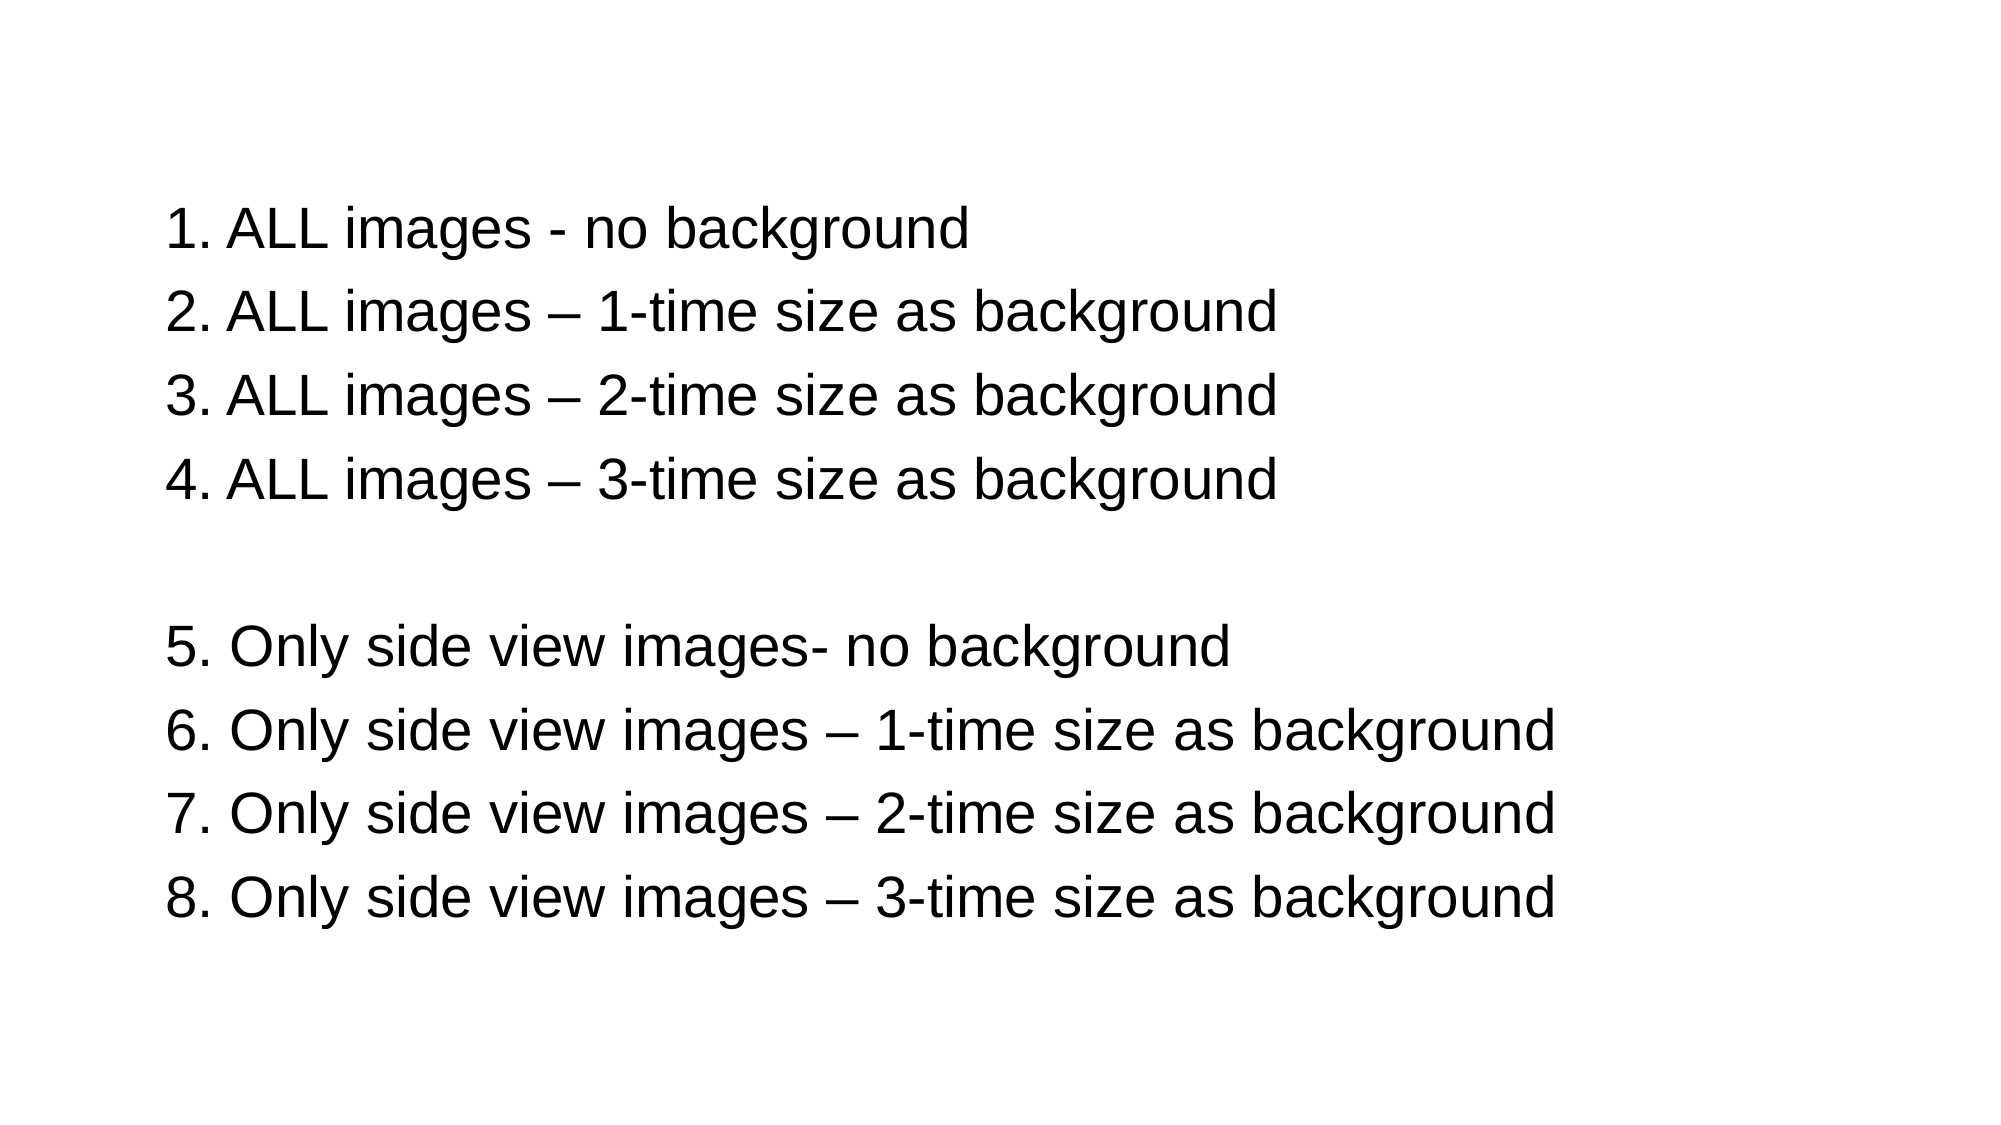

1. ALL images - no background
2. ALL images – 1-time size as background
3. ALL images – 2-time size as background
4. ALL images – 3-time size as background

5. Only side view images- no background
6. Only side view images – 1-time size as background
7. Only side view images – 2-time size as background
8. Only side view images – 3-time size as background